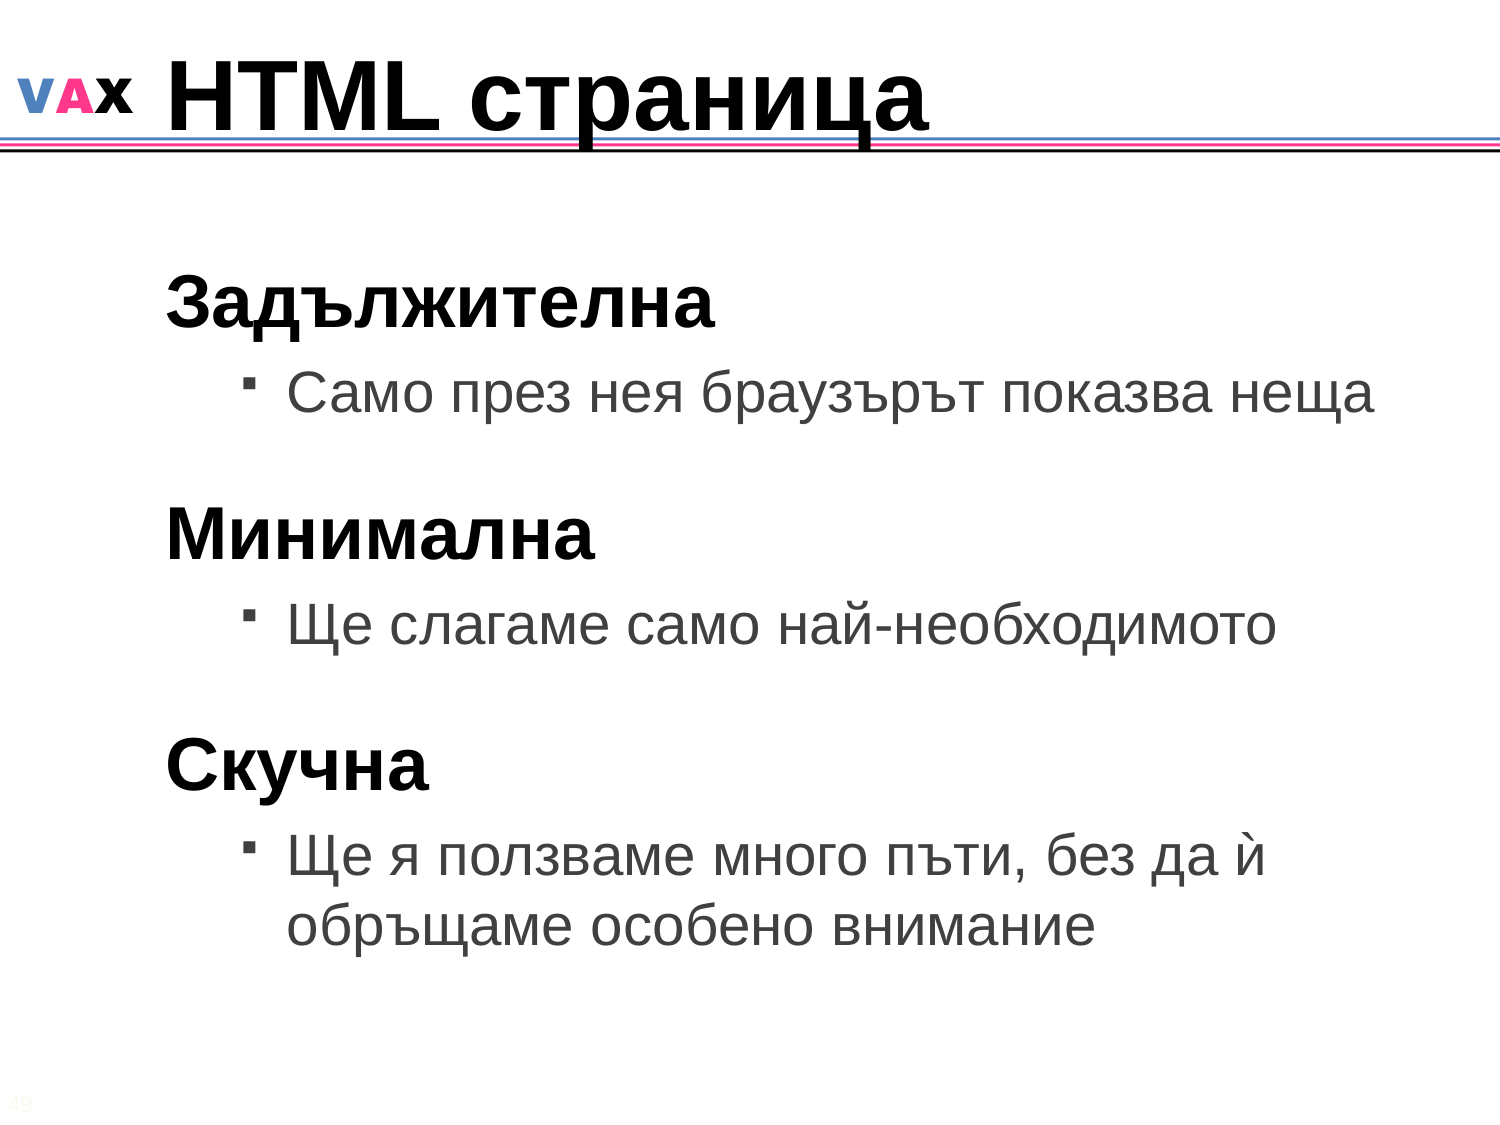

# HTML страница
Задължителна
Само през нея браузърът показва неща
Минимална
Ще слагаме само най-необходимото
Скучна
Ще я ползваме много пъти, без да ѝ обръщаме особено внимание